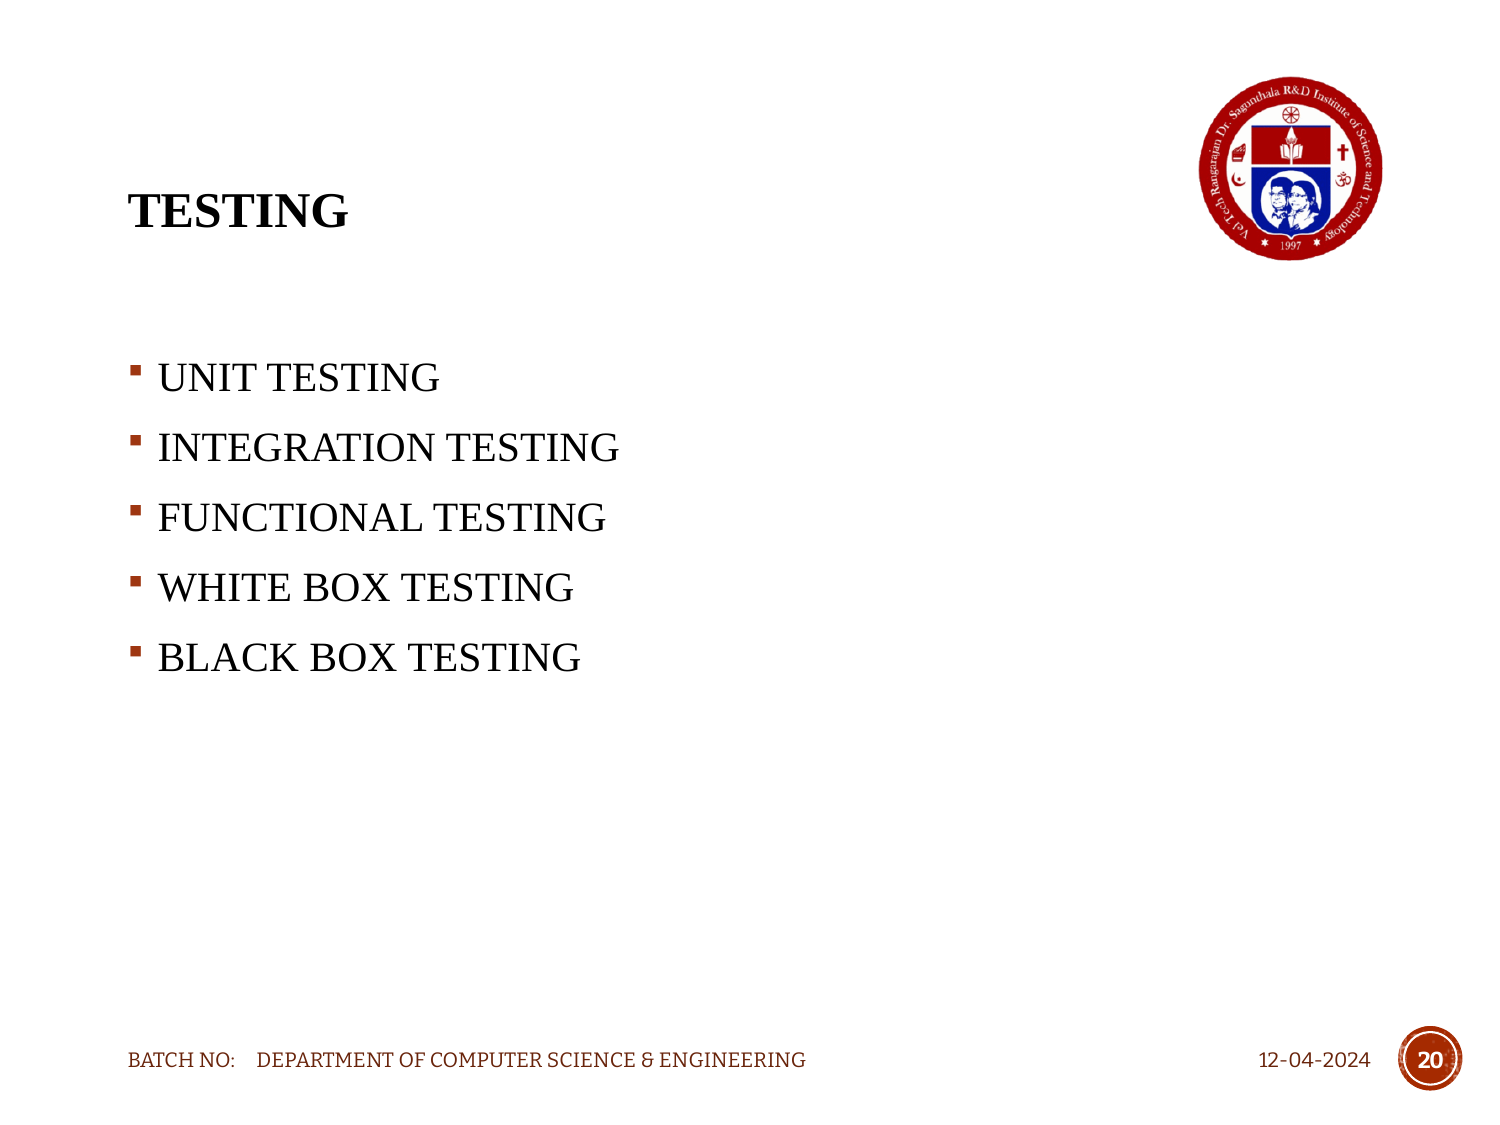

# TESTING
UNIT TESTING
INTEGRATION TESTING
FUNCTIONAL TESTING
WHITE BOX TESTING
BLACK BOX TESTING

BATCH NO:     DEPARTMENT OF COMPUTER SCIENCE & ENGINEERING
12-04-2024
20